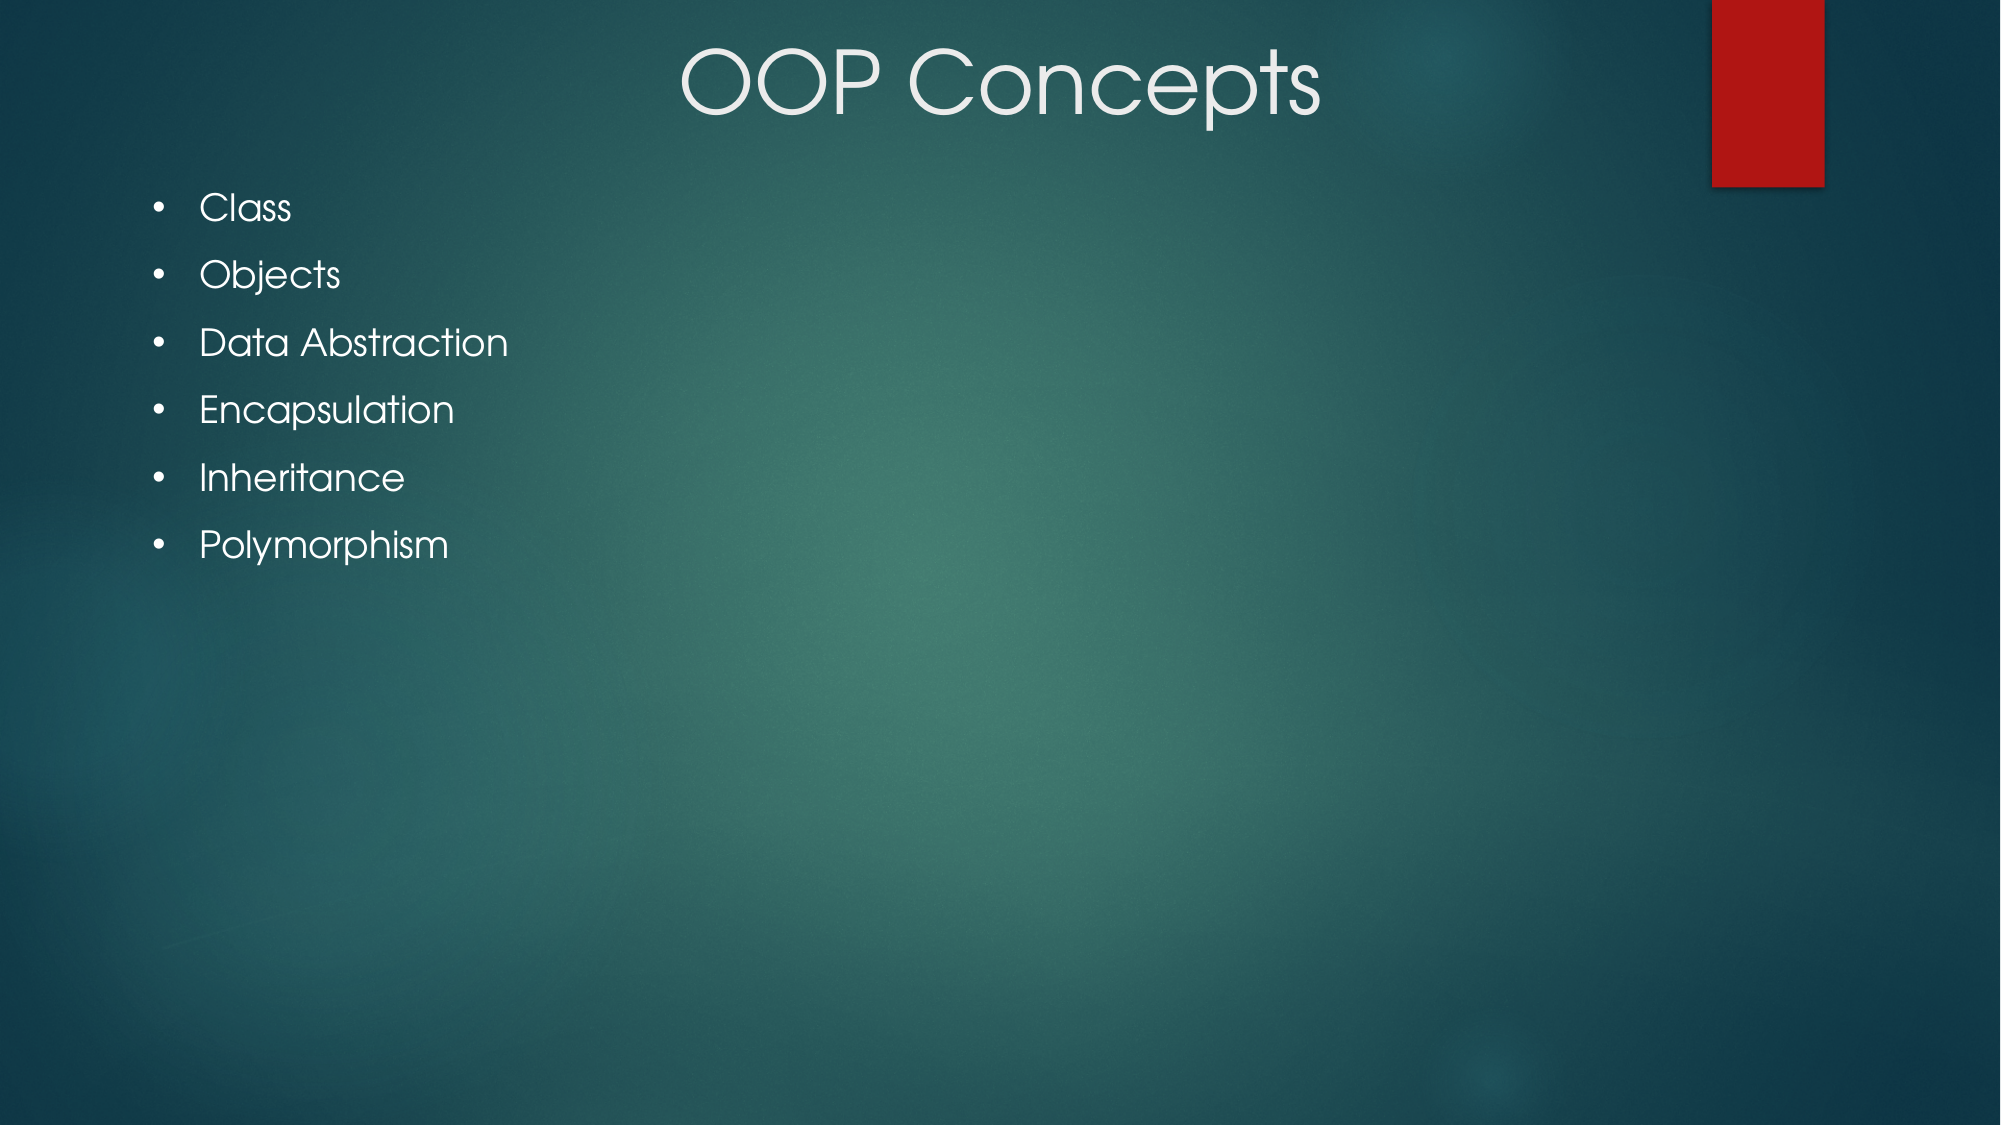

# OOP Concepts
Class
Objects
Data Abstraction
Encapsulation
Inheritance
Polymorphism